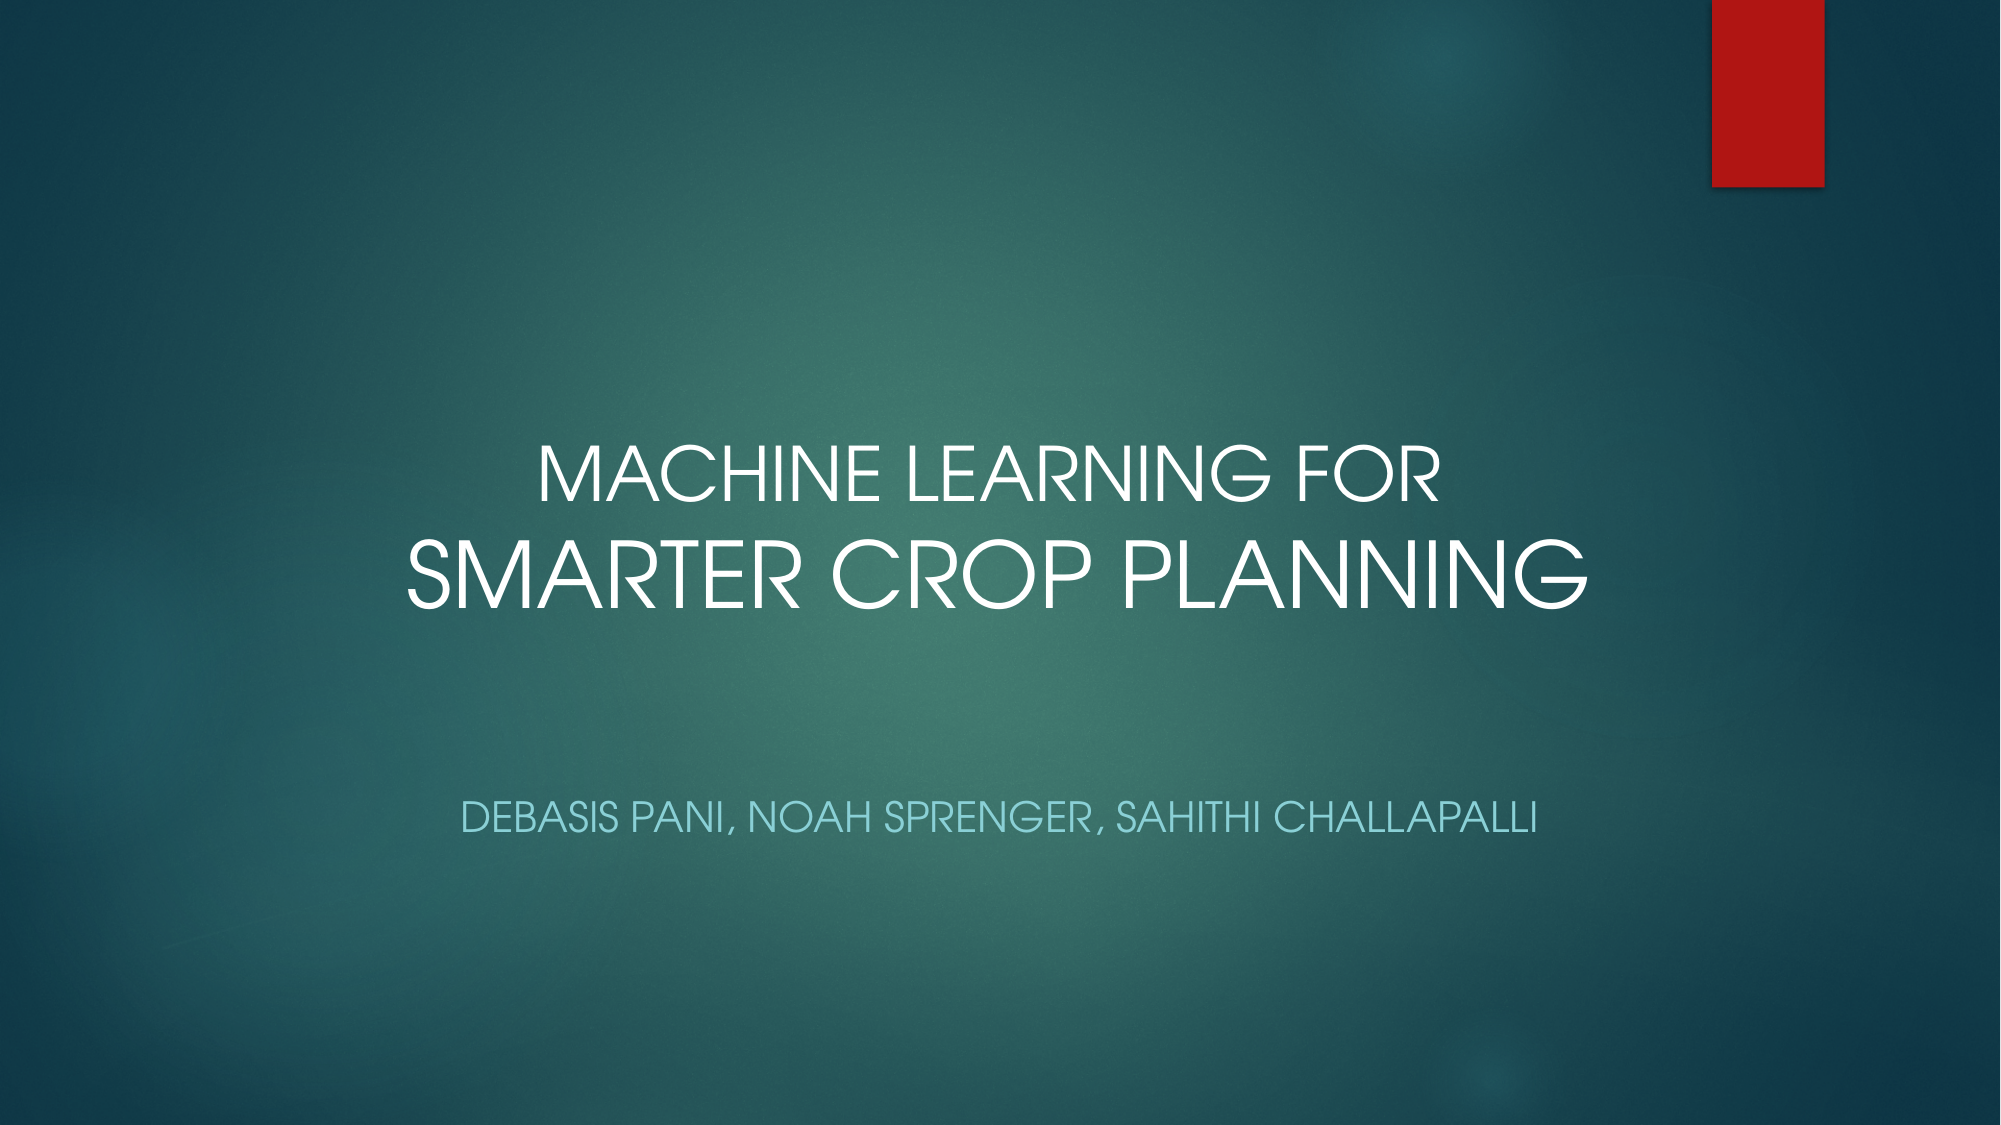

# MACHINE LEARNING FOR SMARTER CROP PLANNING
Debasis Pani, Noah Sprenger, Sahithi Challapalli